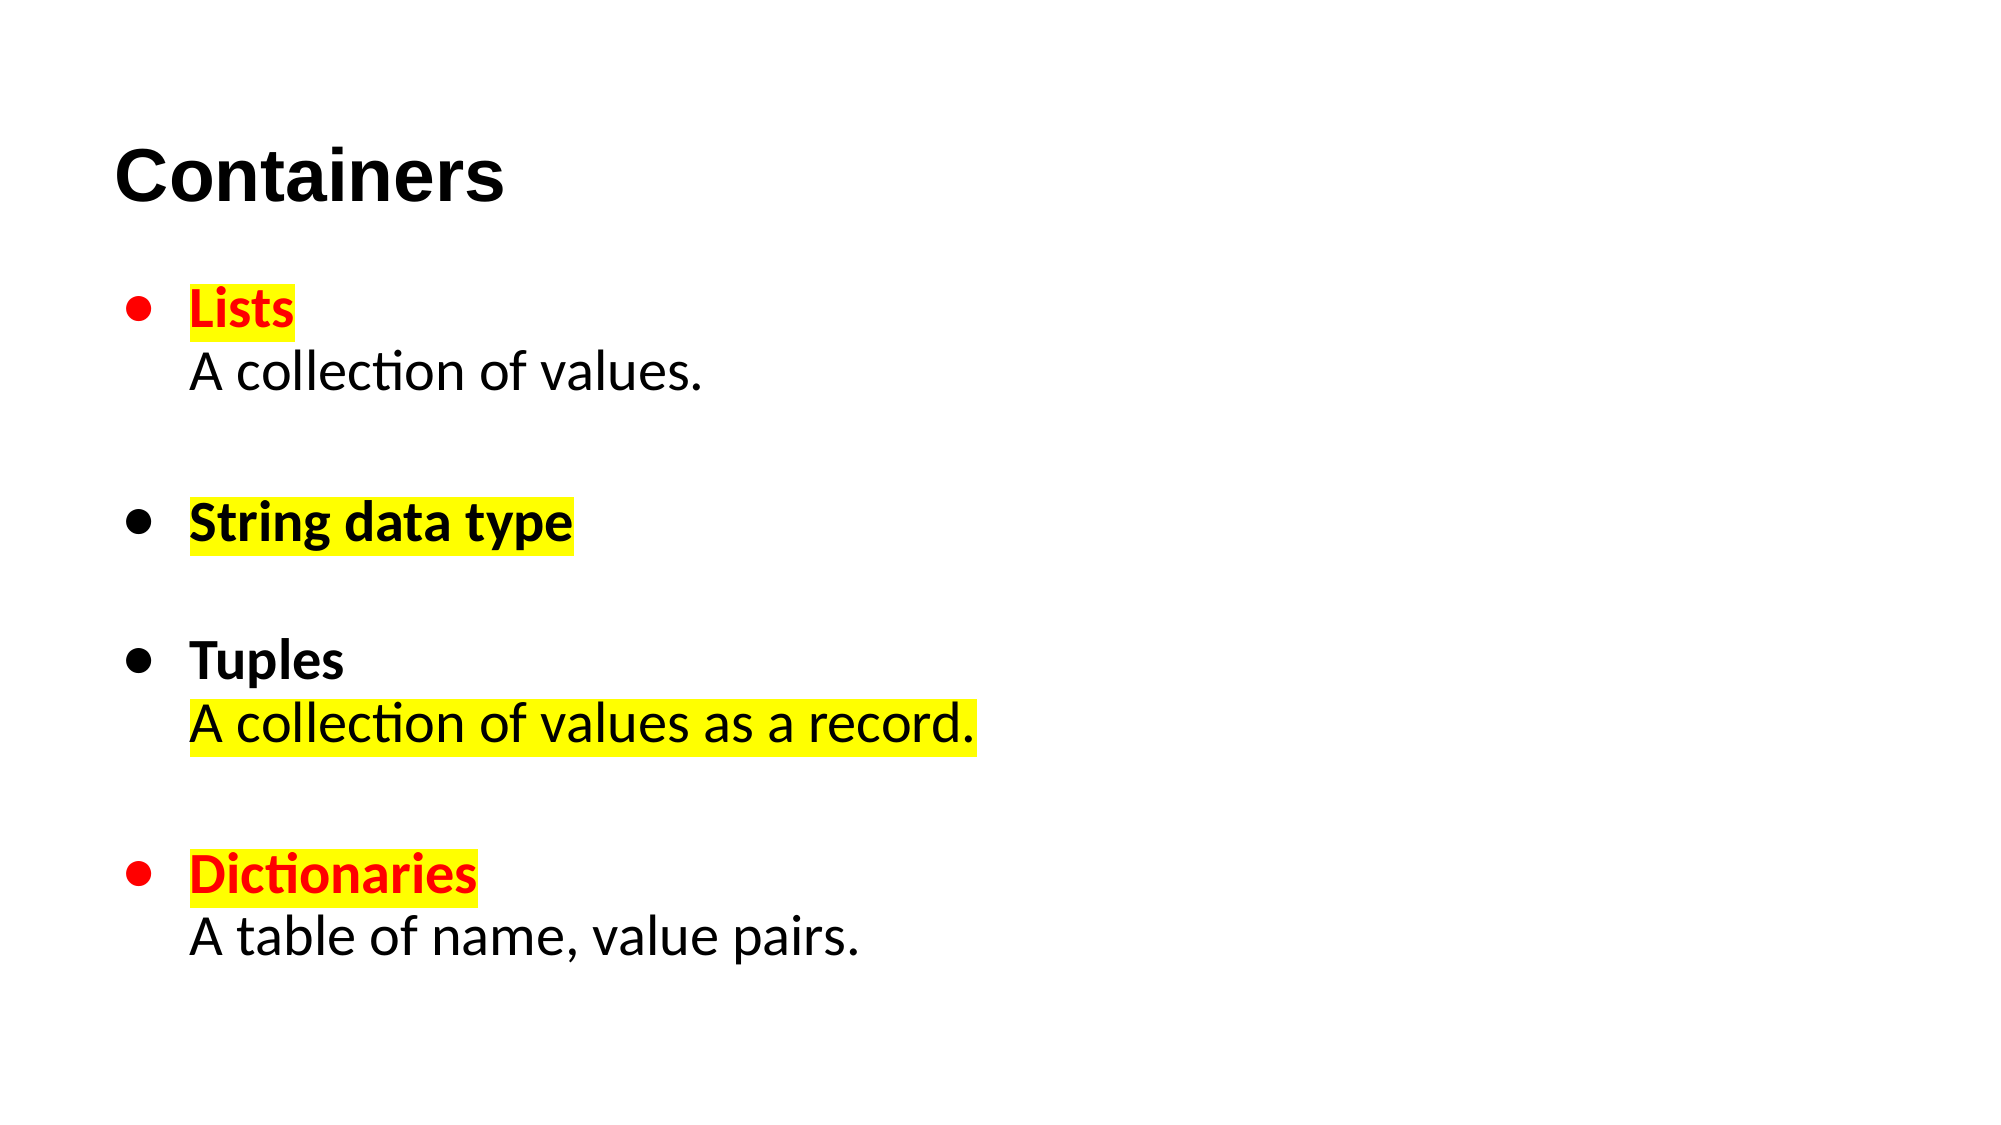

# Containers
Lists
A collection of values.

String data type
Tuples
A collection of values as a record.

Dictionaries
A table of name, value pairs.